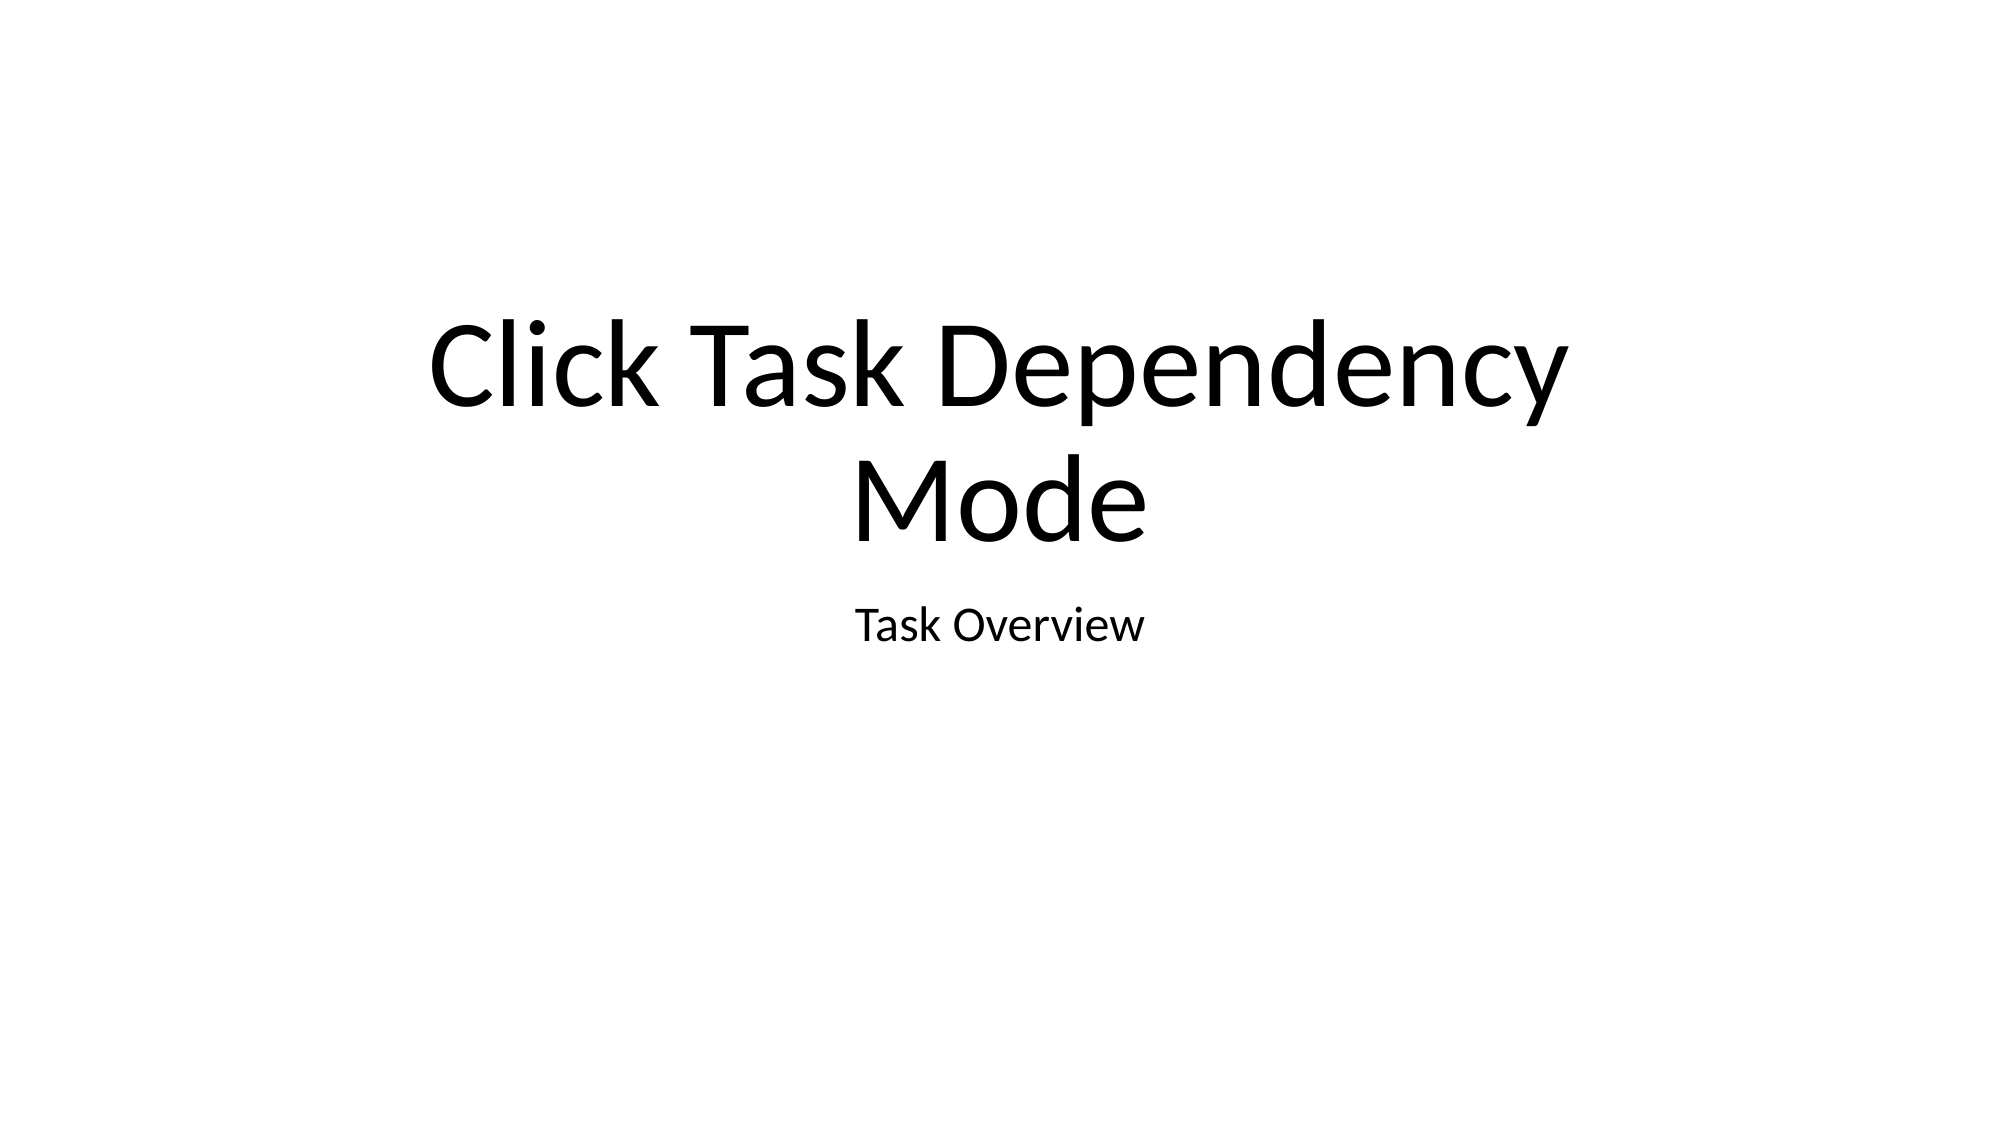

# Click Task Dependency Mode
Task Overview